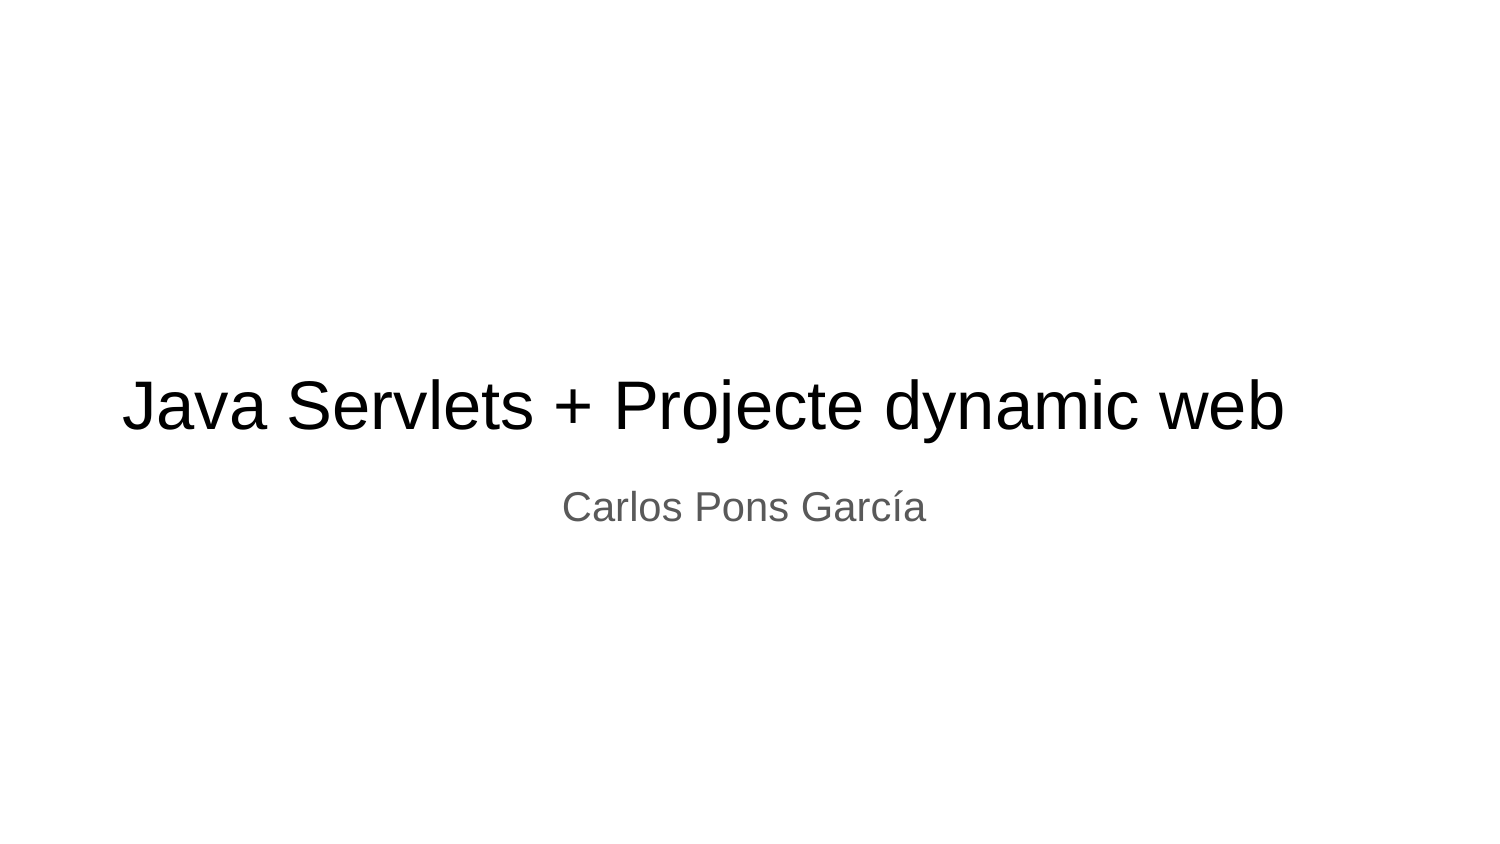

# Java Servlets + Projecte dynamic web
Carlos Pons García